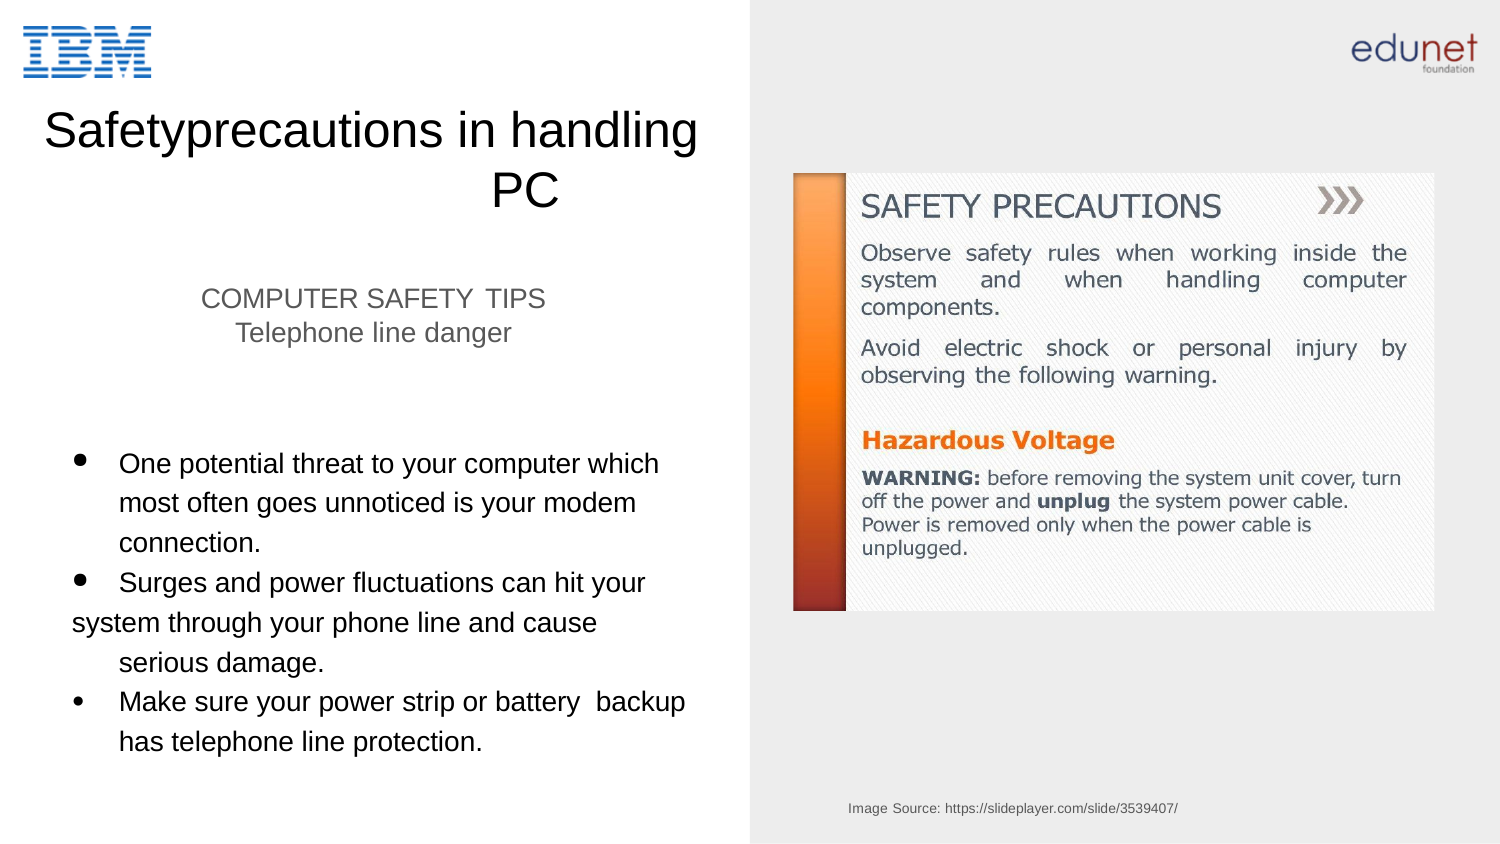

# Safetyprecautions in handling  PC

COMPUTER SAFETY TIPS
Telephone line danger
One potential threat to your computer which  most often goes unnoticed is your modem  connection.
Surges and power fluctuations can hit your
system through your phone line and cause  serious damage.
Make sure your power strip or battery  backup has telephone line protection.
Image Source: https://slideplayer.com/slide/3539407/